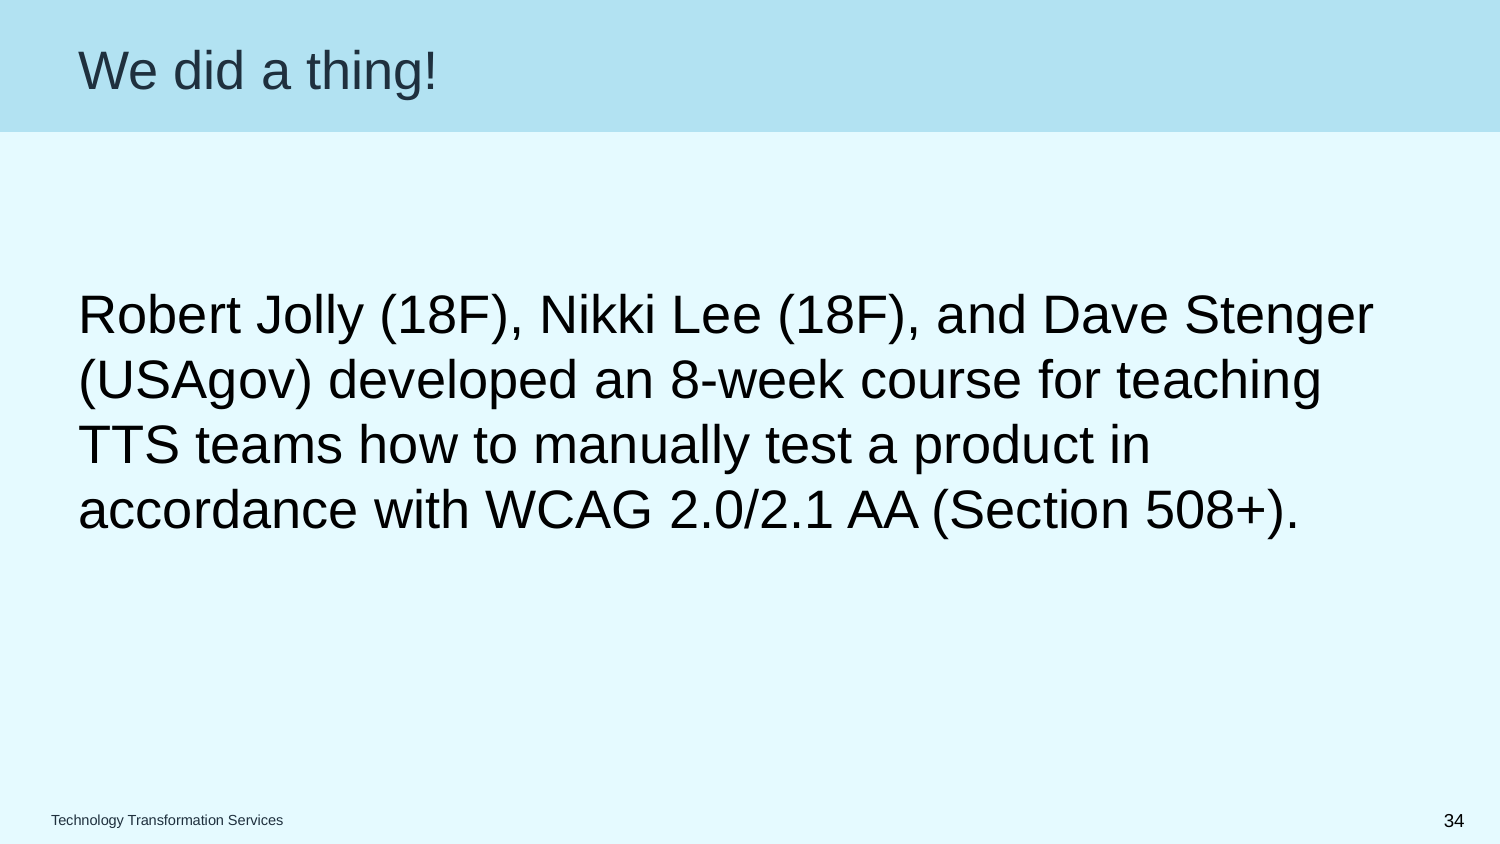

# We did a thing!

Robert Jolly (18F), Nikki Lee (18F), and Dave Stenger (USAgov) developed an 8-week course for teaching TTS teams how to manually test a product in accordance with WCAG 2.0/2.1 AA (Section 508+).
34